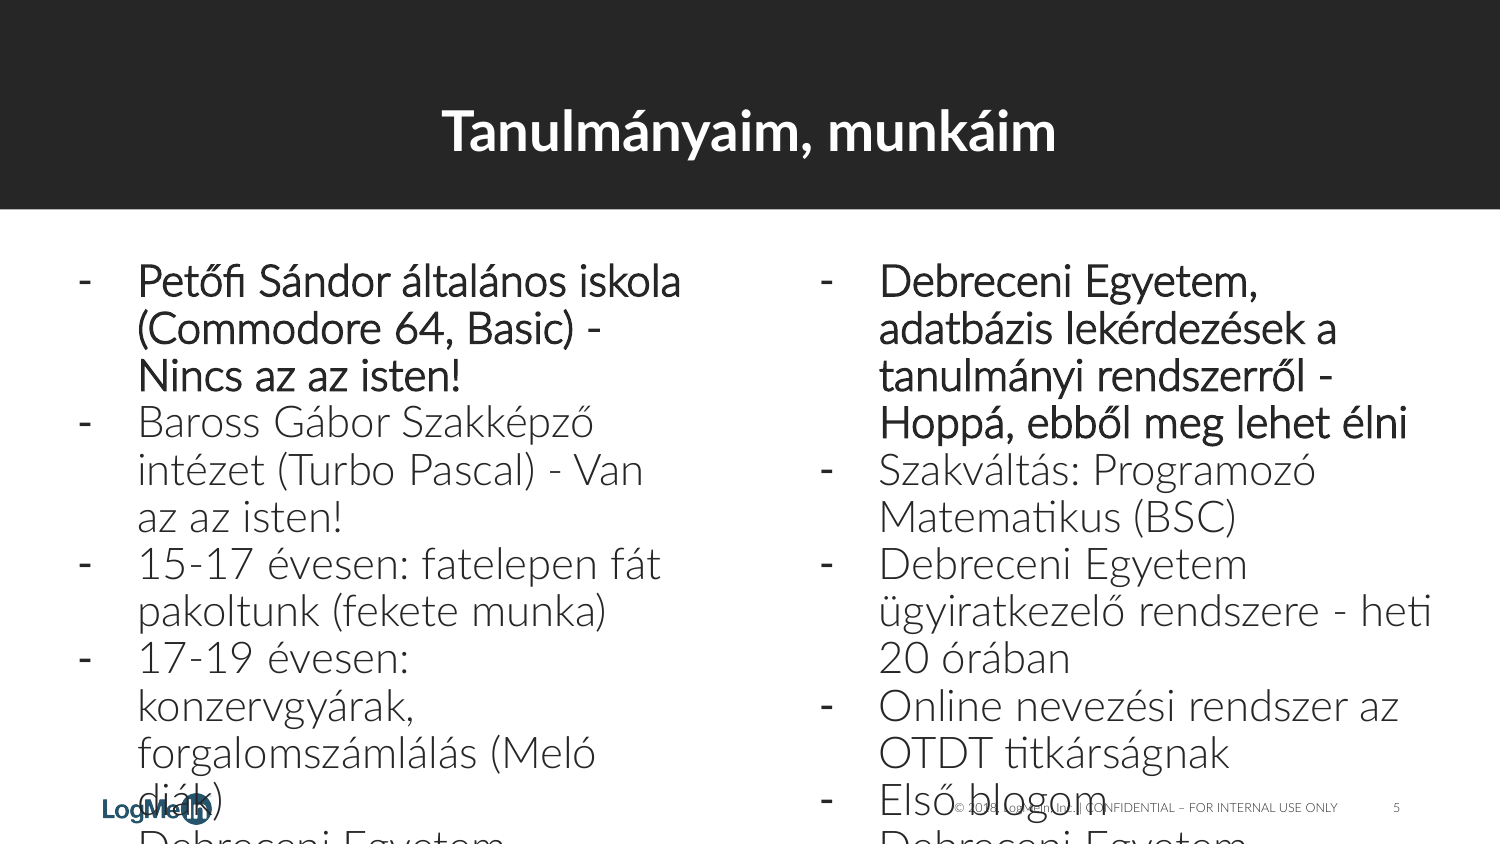

# Tanulmányaim, munkáim
Petőfi Sándor általános iskola (Commodore 64, Basic) - Nincs az az isten!
Baross Gábor Szakképző intézet (Turbo Pascal) - Van az az isten!
15-17 évesen: fatelepen fát pakoltunk (fekete munka)
17-19 évesen: konzervgyárak, forgalomszámlálás (Meló diák)
Debreceni Egyetem - Programtervező matematikus (BSC + MSC)
Telefonos ügyfélszolgálat (Fürge diák)
Óraadó tanár (Baross Gábor Szakképző Intézet)
Debreceni Egyetem, adatbázis lekérdezések a tanulmányi rendszerről - Hoppá, ebből meg lehet élni
Szakváltás: Programozó Matematikus (BSC)
Debreceni Egyetem ügyiratkezelő rendszere - heti 20 órában
Online nevezési rendszer az OTDT titkárságnak
Első blogom
Debreceni Egyetem ügyiratkezelő rendszere - főállásban
LogMeIn - Database Engineer
LogMeIn - Senior Engineer